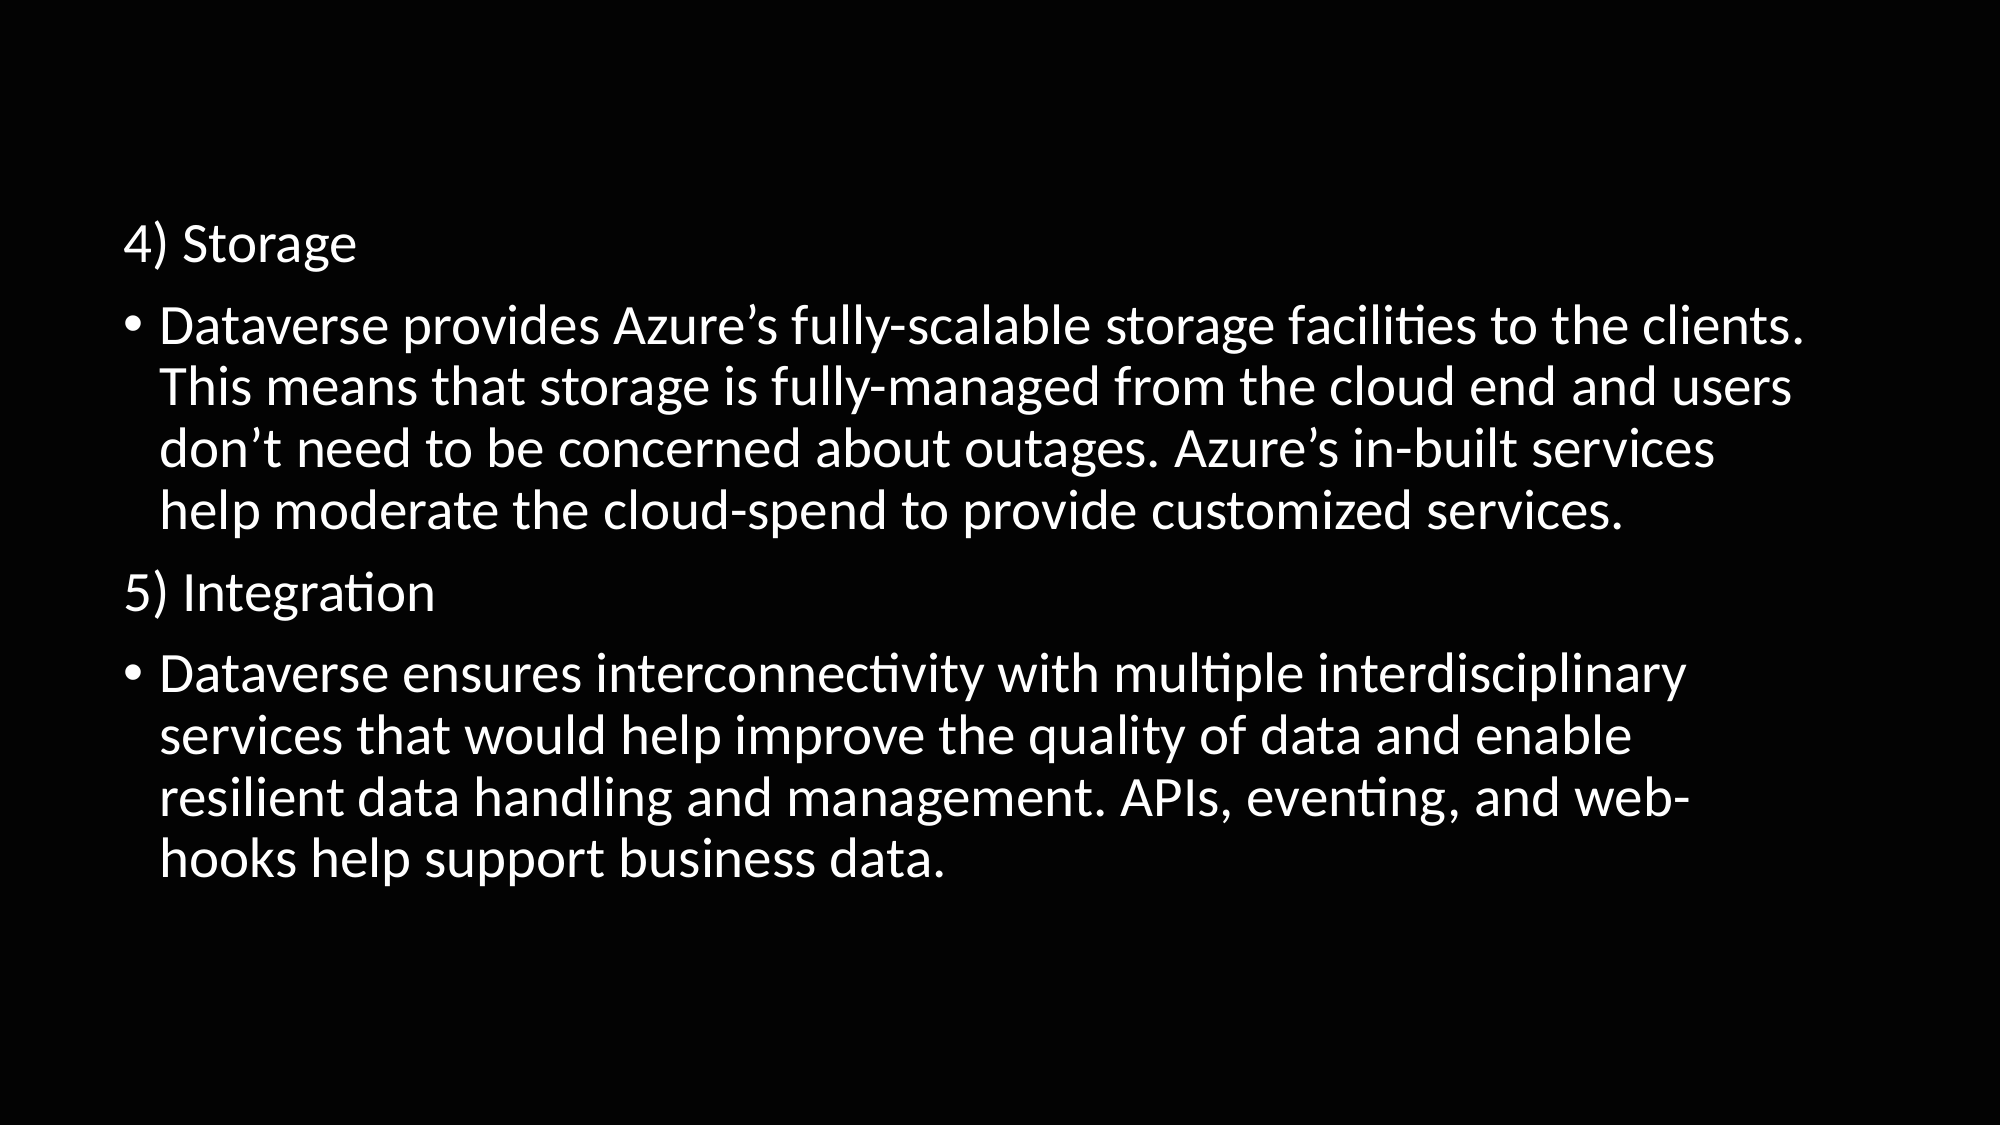

4) Storage
Dataverse provides Azure’s fully-scalable storage facilities to the clients. This means that storage is fully-managed from the cloud end and users don’t need to be concerned about outages. Azure’s in-built services help moderate the cloud-spend to provide customized services.
5) Integration
Dataverse ensures interconnectivity with multiple interdisciplinary services that would help improve the quality of data and enable resilient data handling and management. APIs, eventing, and web-hooks help support business data.